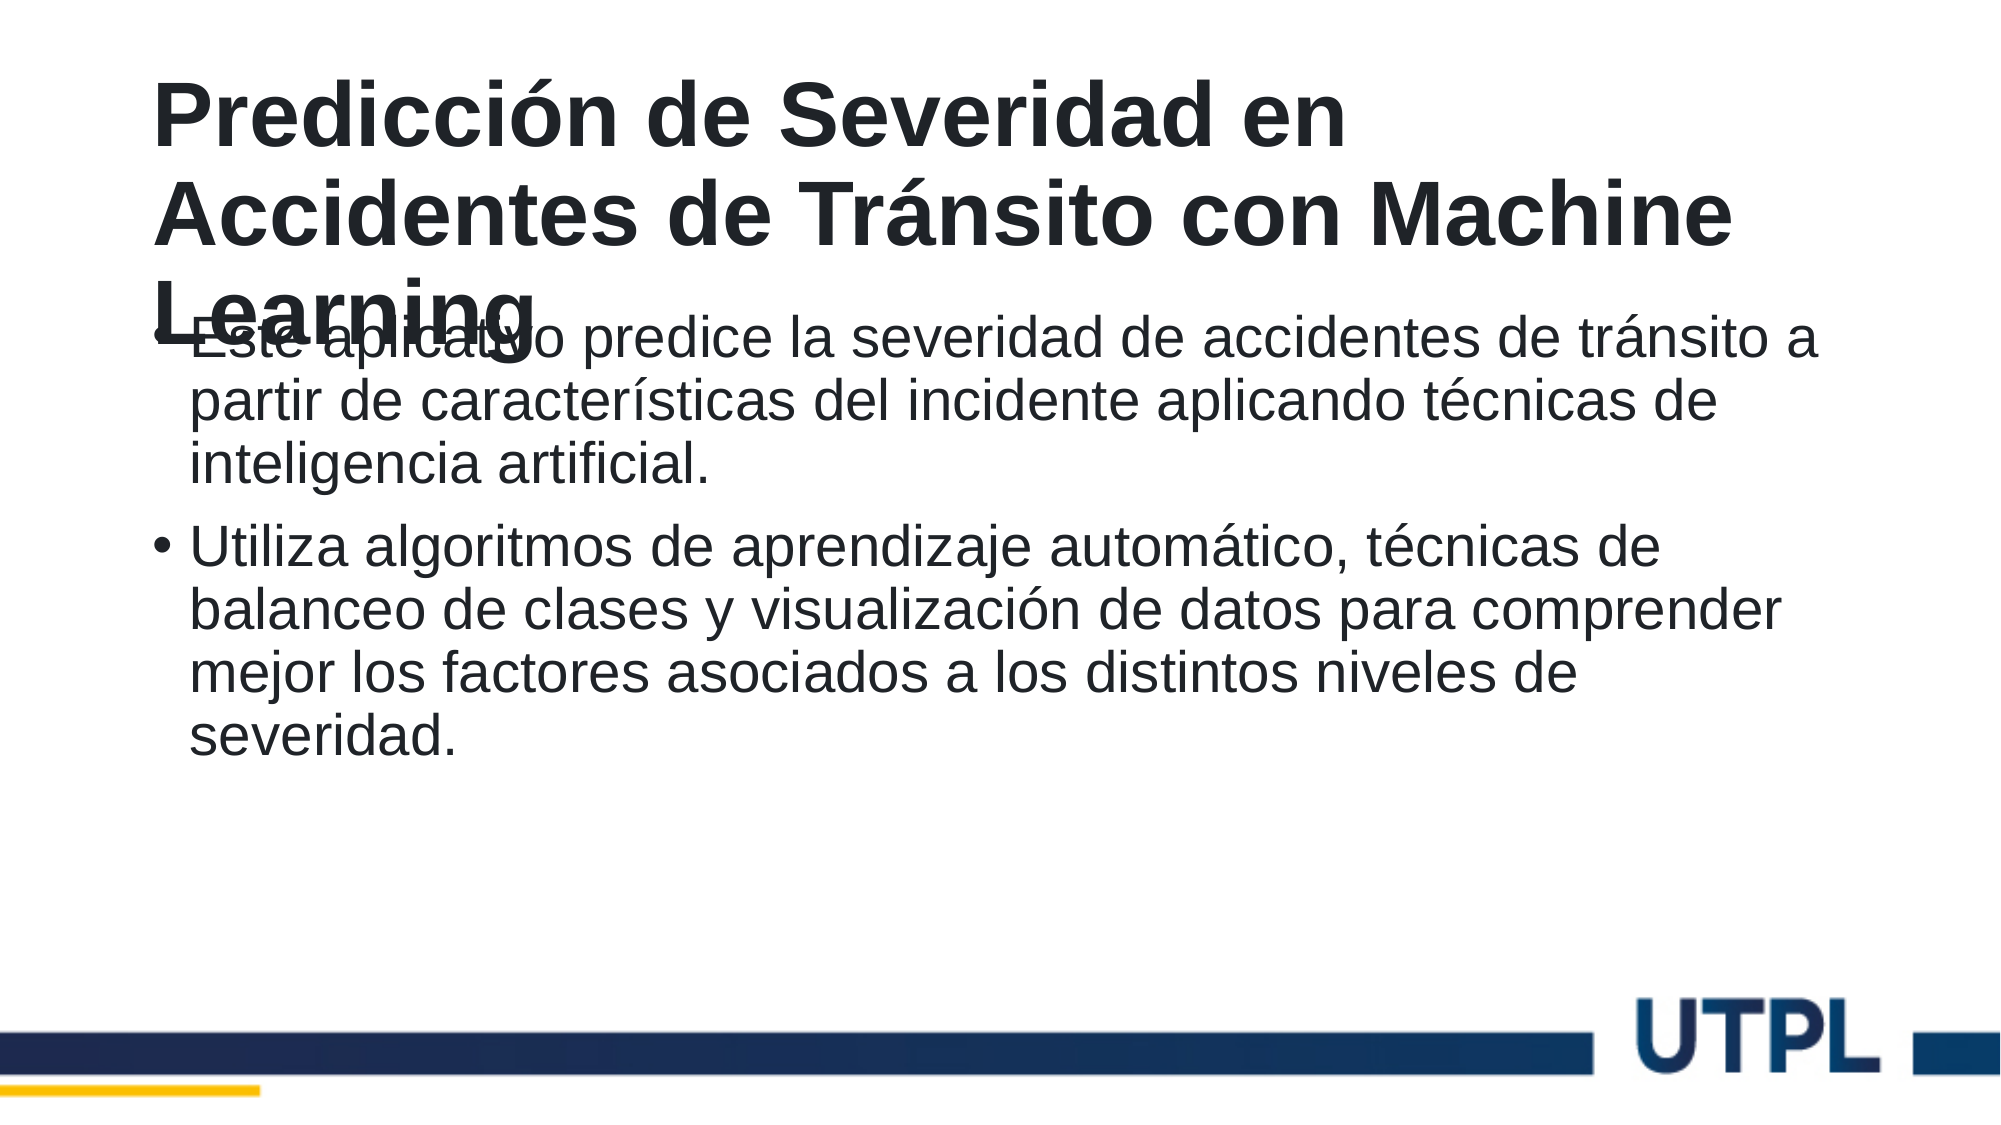

# Predicción de Severidad en Accidentes de Tránsito con Machine Learning
Este aplicativo predice la severidad de accidentes de tránsito a partir de características del incidente aplicando técnicas de inteligencia artificial.
Utiliza algoritmos de aprendizaje automático, técnicas de balanceo de clases y visualización de datos para comprender mejor los factores asociados a los distintos niveles de severidad.